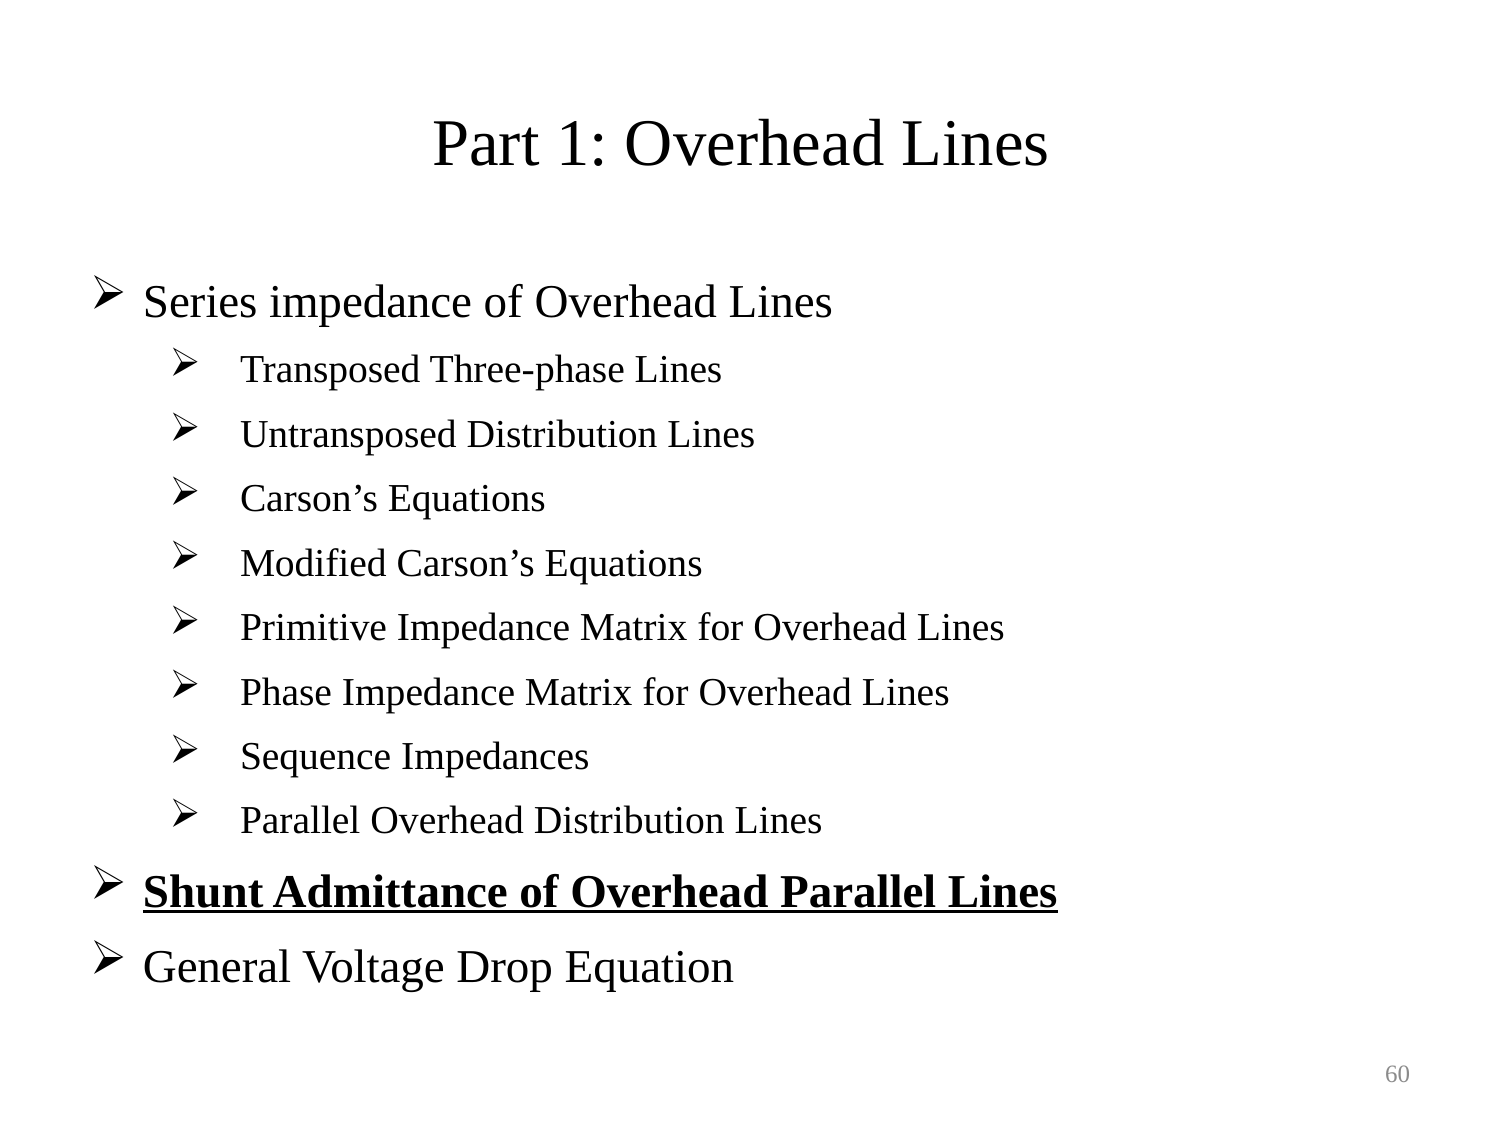

# Part 1: Overhead Lines
Series impedance of Overhead Lines
Transposed Three-phase Lines
Untransposed Distribution Lines
Carson’s Equations
Modified Carson’s Equations
Primitive Impedance Matrix for Overhead Lines
Phase Impedance Matrix for Overhead Lines
Sequence Impedances
Parallel Overhead Distribution Lines
Shunt Admittance of Overhead Parallel Lines
General Voltage Drop Equation
60